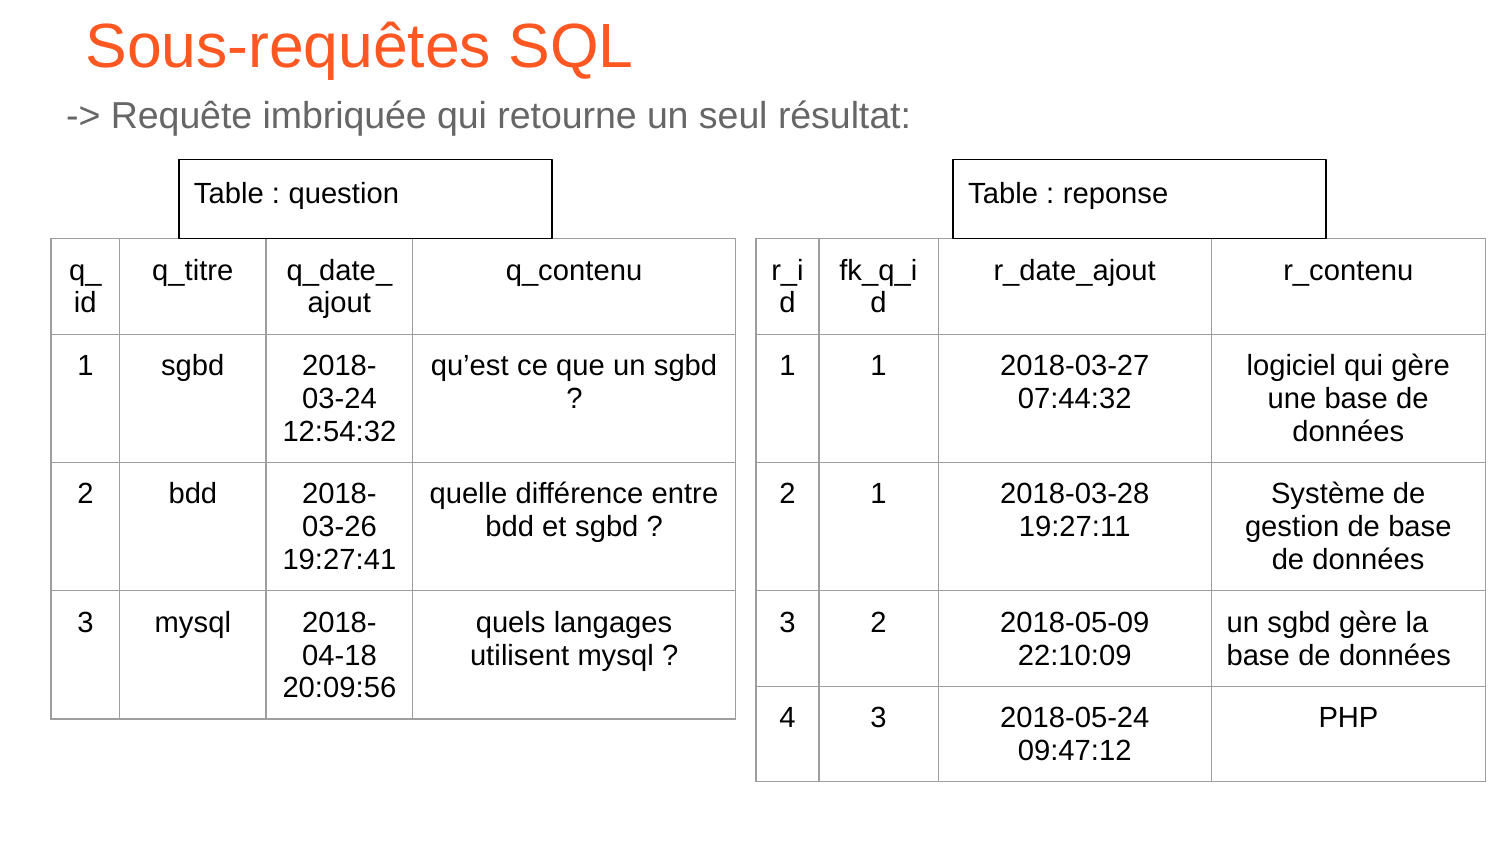

# Sous-requêtes SQL
-> Requête imbriquée qui retourne un seul résultat:

Table : question
Table : reponse
| q\_id | q\_titre | q\_date\_ajout | q\_contenu |
| --- | --- | --- | --- |
| 1 | sgbd | 2018-03-24 12:54:32 | qu’est ce que un sgbd ? |
| 2 | bdd | 2018-03-26 19:27:41 | quelle différence entre bdd et sgbd ? |
| 3 | mysql | 2018-04-18 20:09:56 | quels langages utilisent mysql ? |
| r\_id | fk\_q\_id | r\_date\_ajout | r\_contenu |
| --- | --- | --- | --- |
| 1 | 1 | 2018-03-27 07:44:32 | logiciel qui gère une base de données |
| 2 | 1 | 2018-03-28 19:27:11 | Système de gestion de base de données |
| 3 | 2 | 2018-05-09 22:10:09 | un sgbd gère la base de données |
| 4 | 3 | 2018-05-24 09:47:12 | PHP |